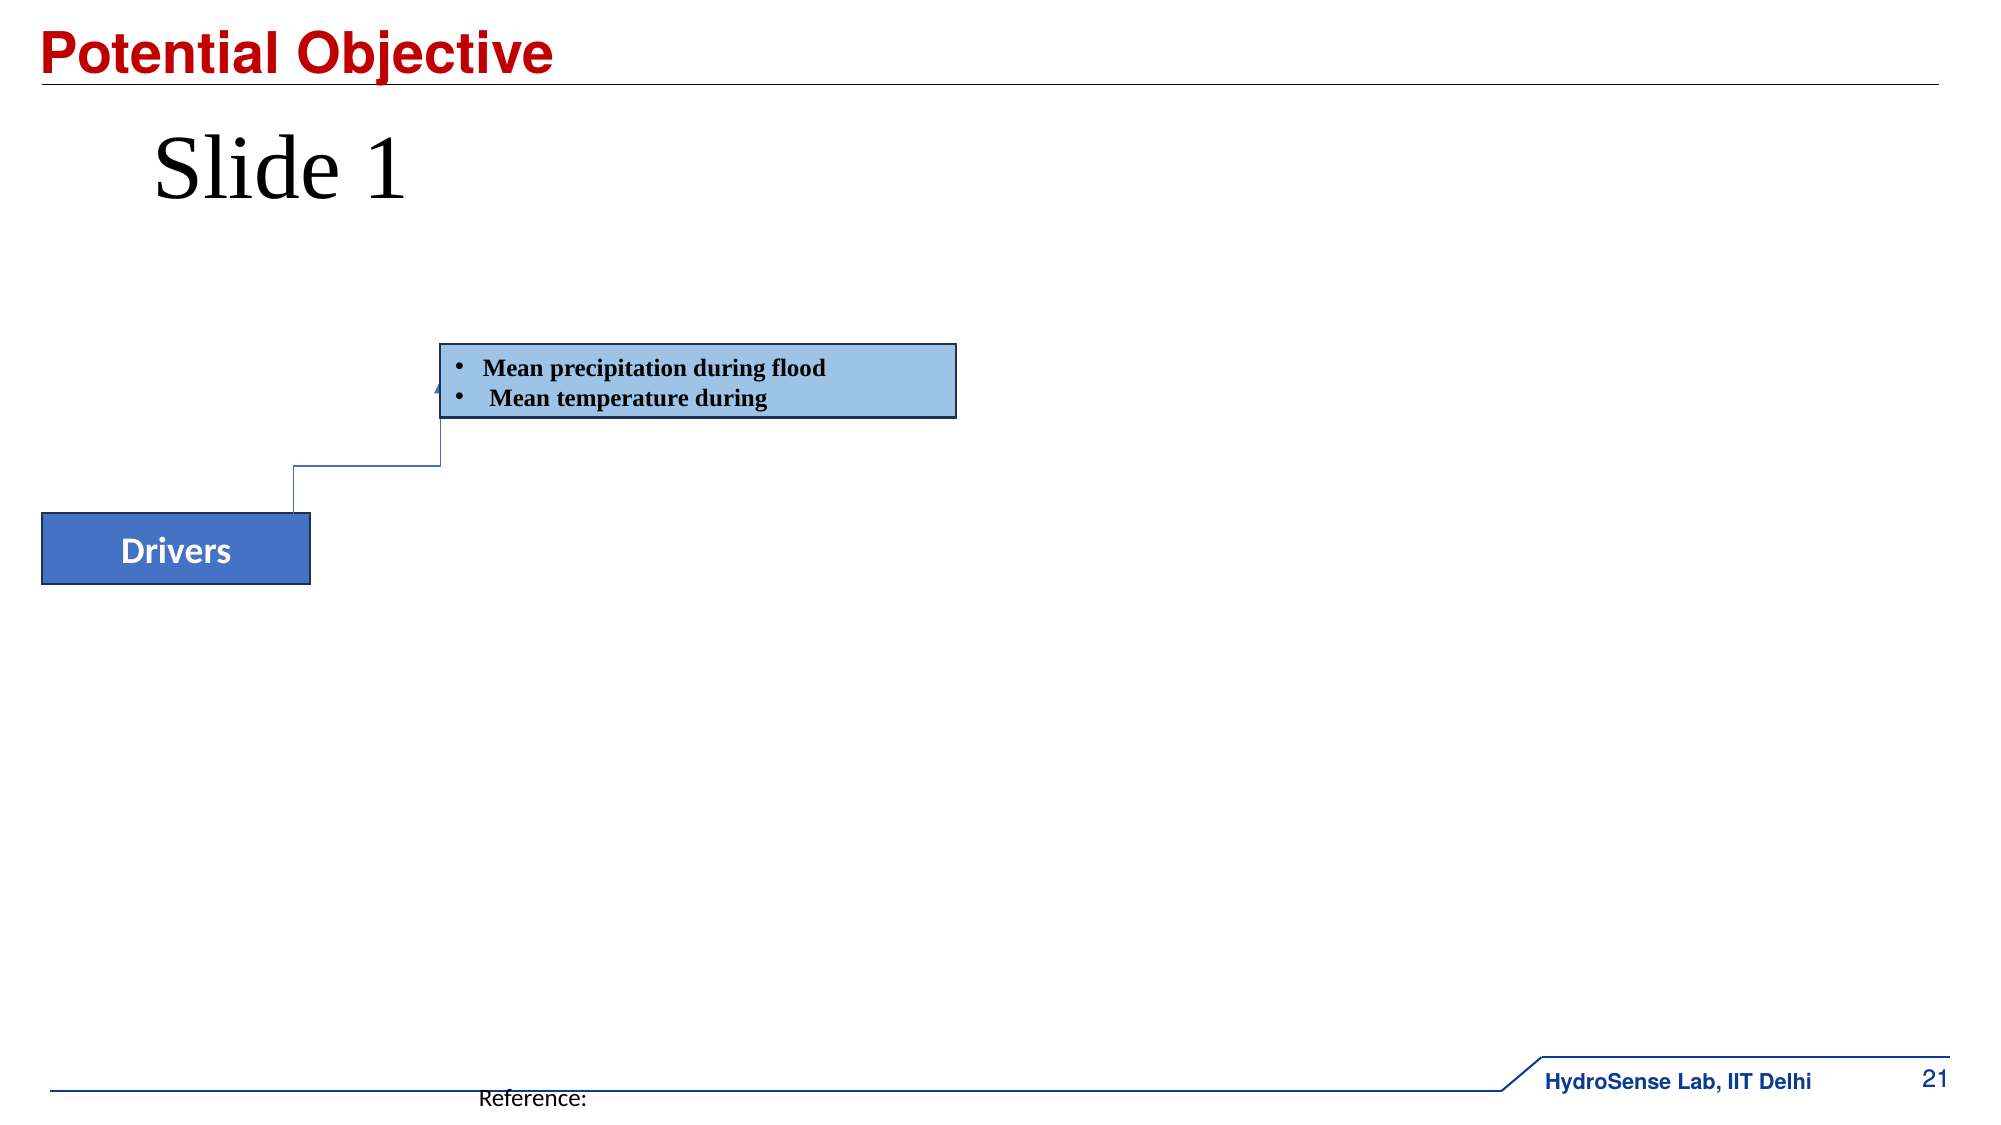

Potential Objective
# Slide 1
Mean precipitation during flood
 Mean temperature during
Drivers
Reference: